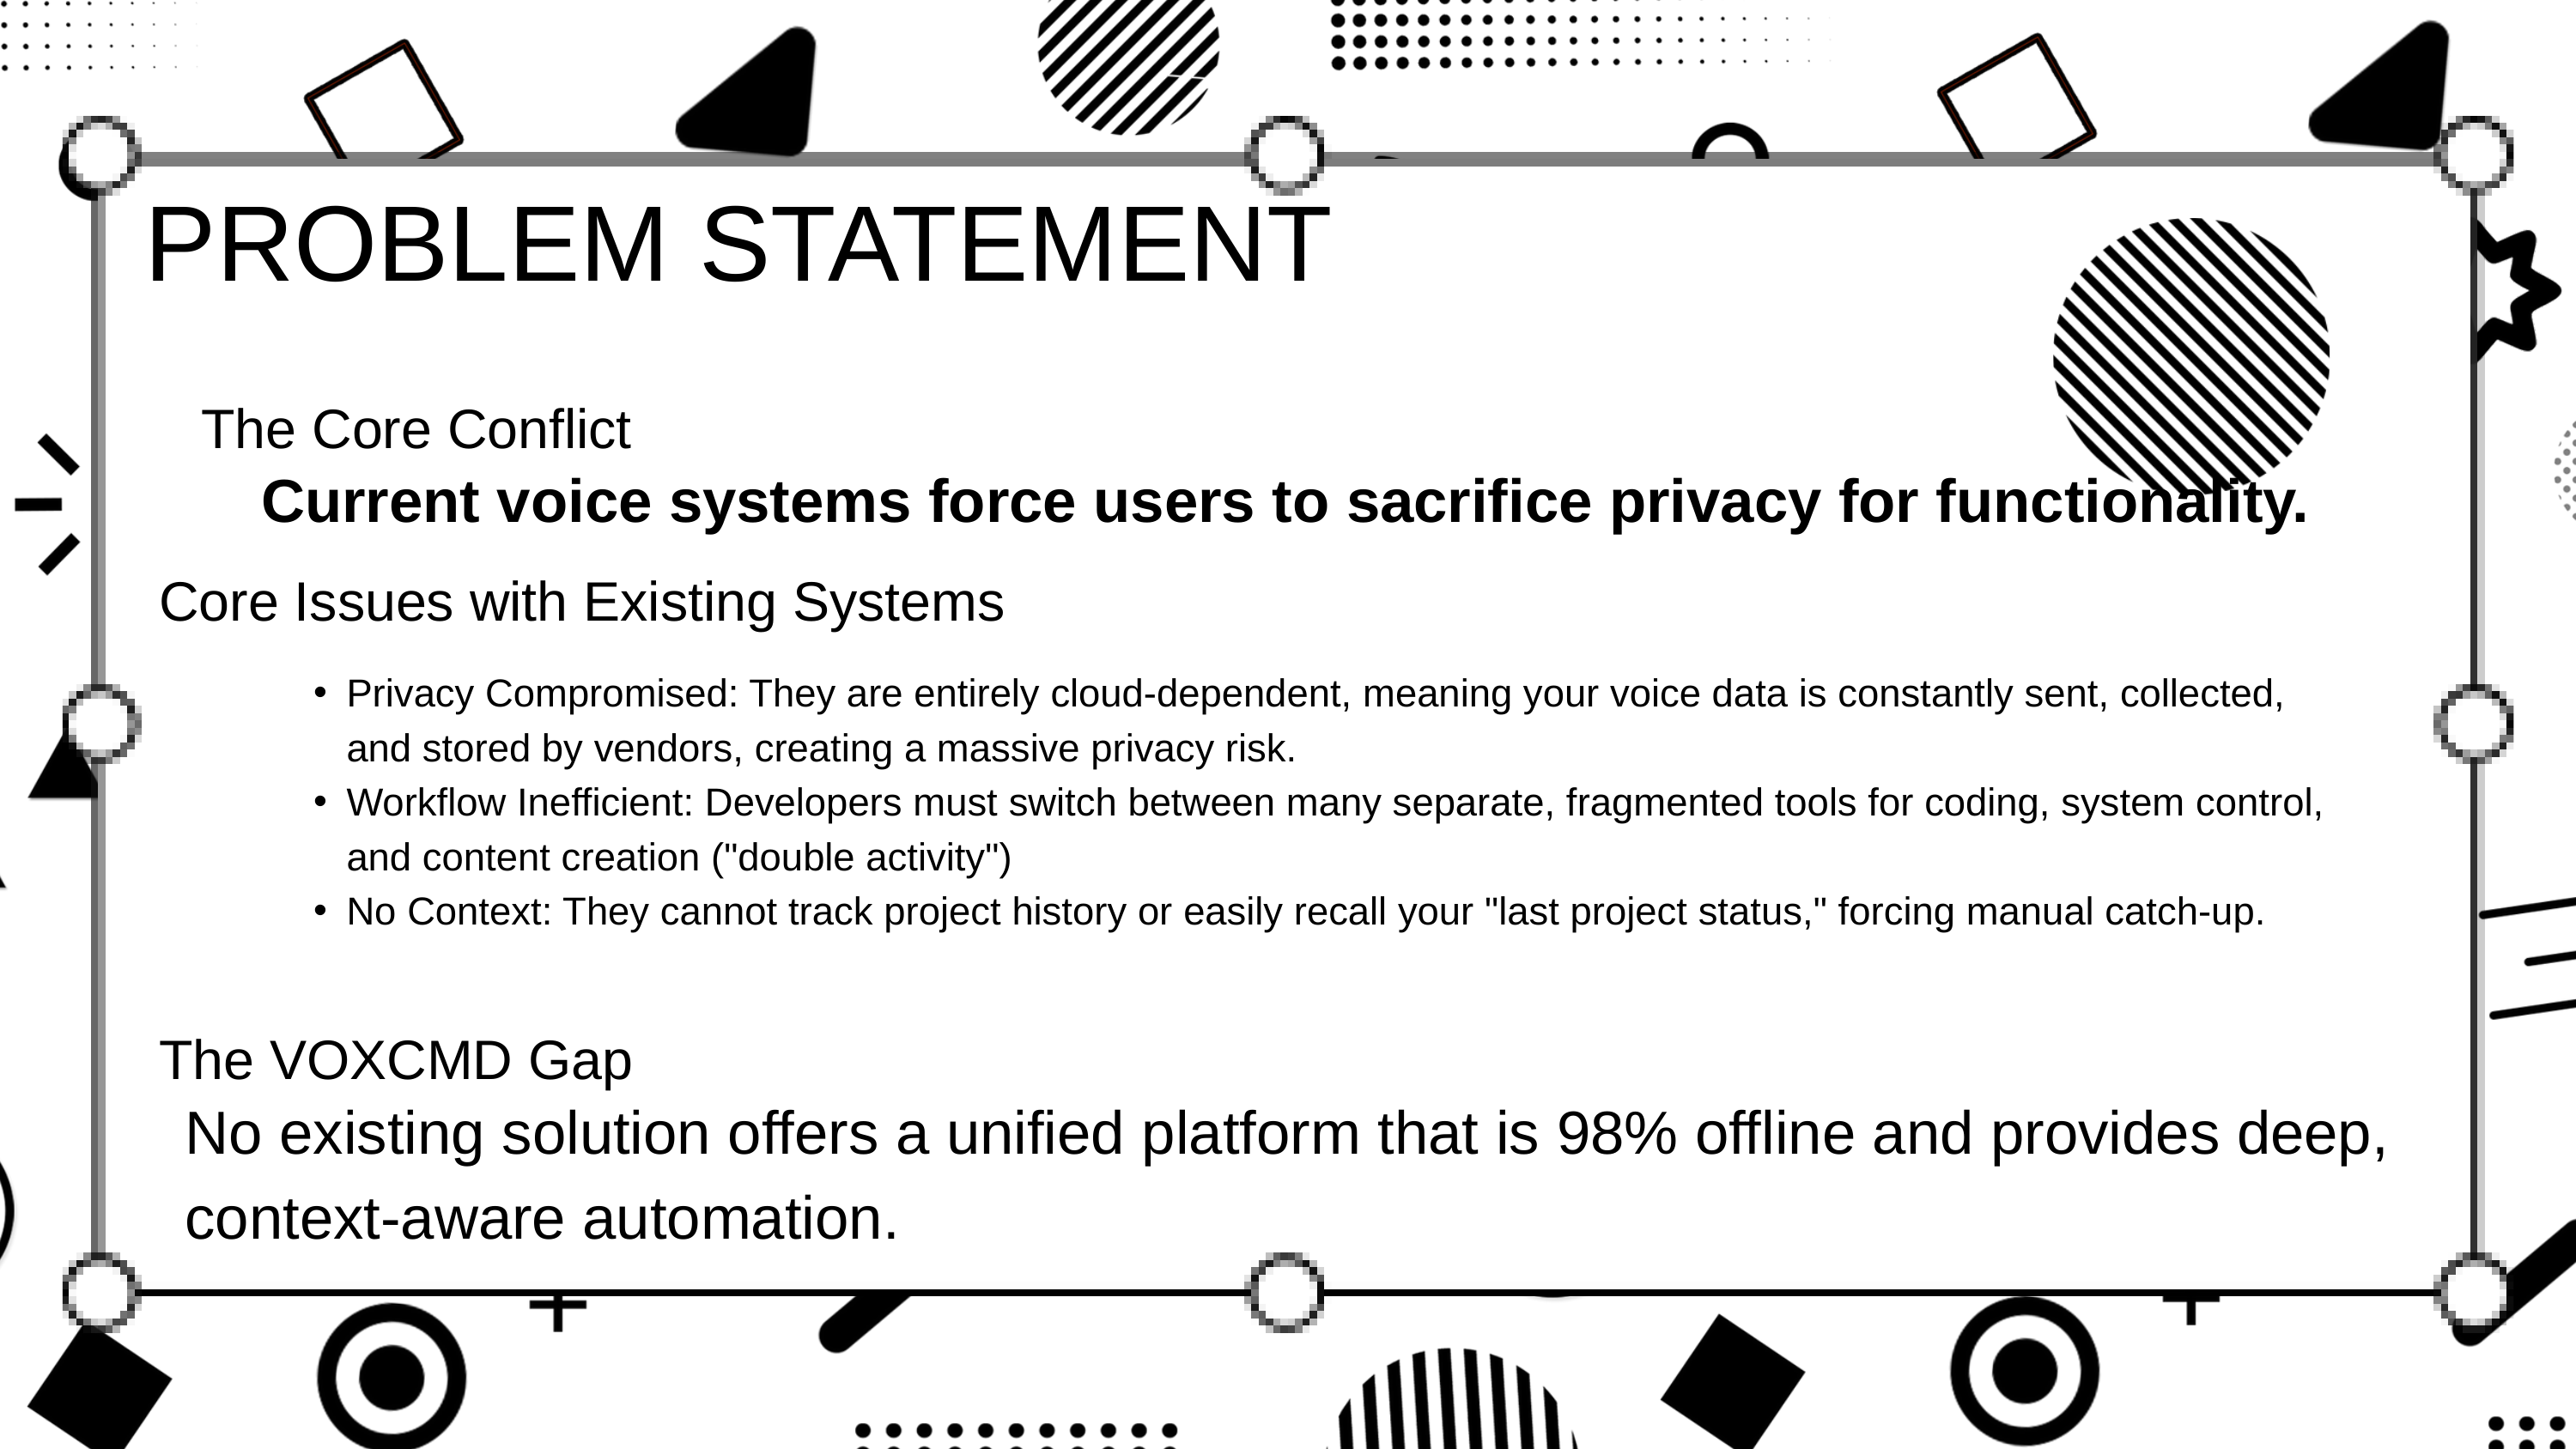

PROBLEM STATEMENT

The Core Conflict
Current voice systems force users to sacrifice privacy for functionality.
Core Issues with Existing Systems
Privacy Compromised: They are entirely cloud-dependent, meaning your voice data is constantly sent, collected, and stored by vendors, creating a massive privacy risk.
Workflow Inefficient: Developers must switch between many separate, fragmented tools for coding, system control, and content creation ("double activity")
No Context: They cannot track project history or easily recall your "last project status," forcing manual catch-up.

The VOXCMD Gap
No existing solution offers a unified platform that is 98% offline and provides deep, context-aware automation.